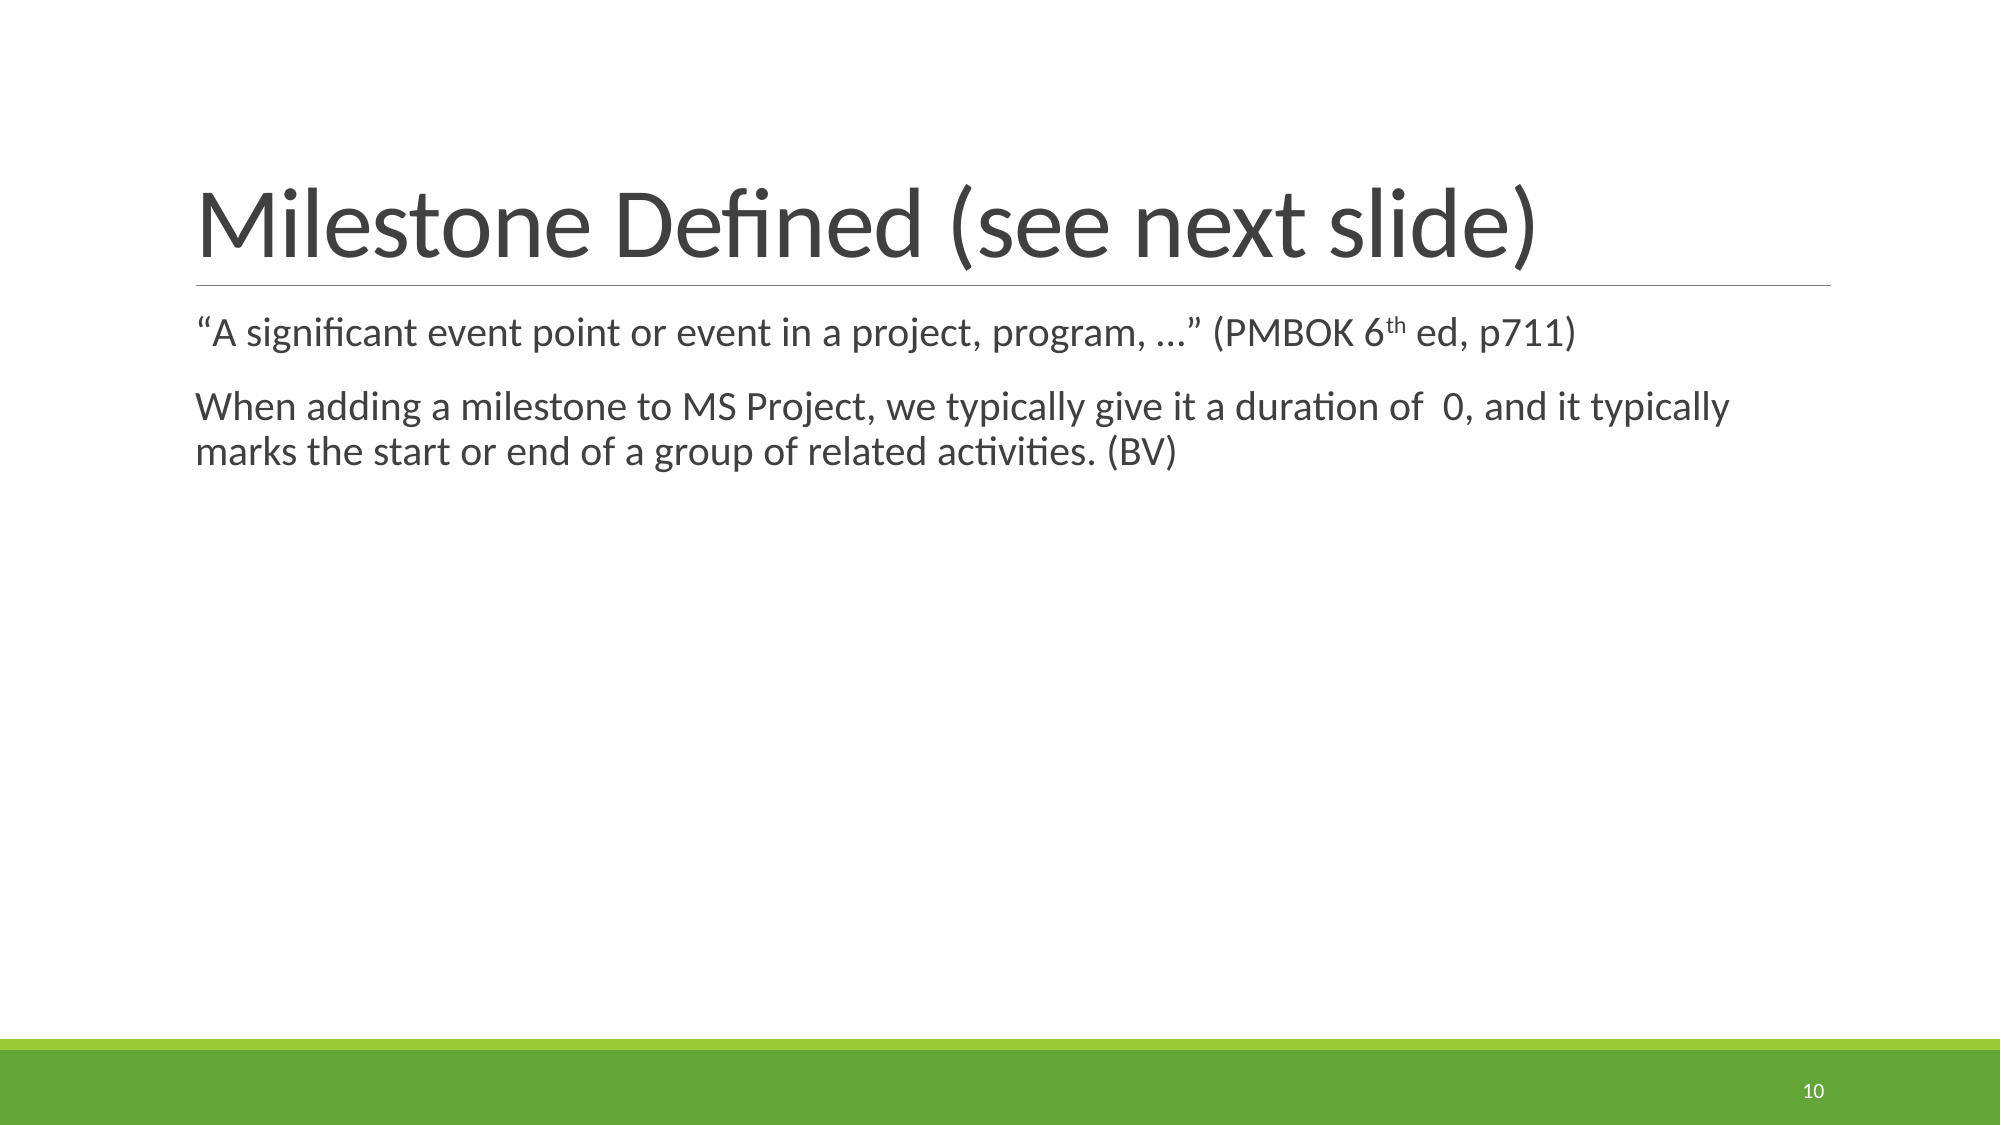

# Milestone Defined (see next slide)
“A significant event point or event in a project, program, …” (PMBOK 6th ed, p711)
When adding a milestone to MS Project, we typically give it a duration of  0, and it typically marks the start or end of a group of related activities. (BV)
10